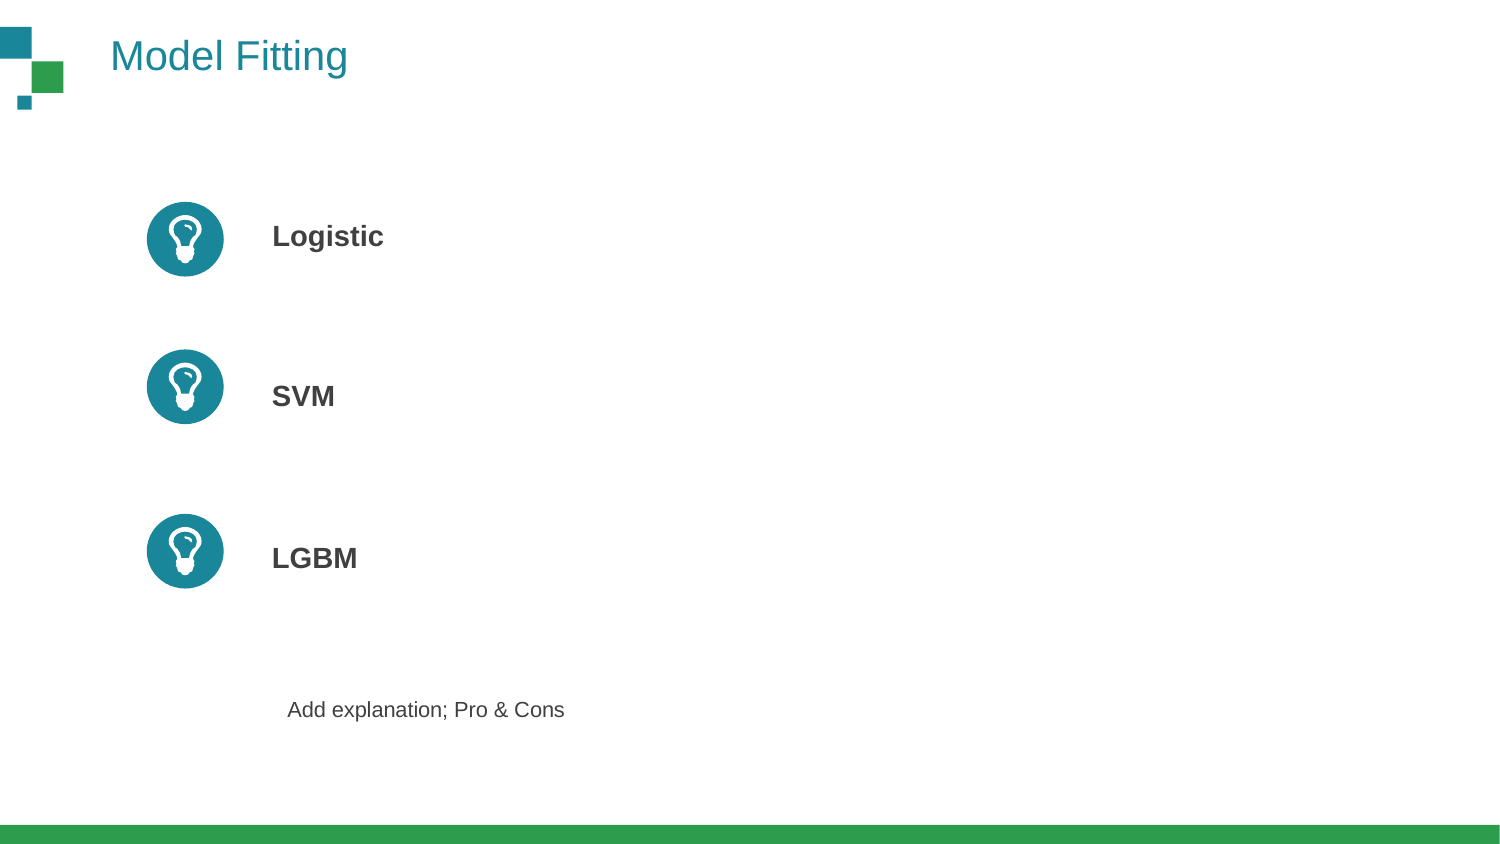

Model Fitting

Logistic

SVM

LGBM
Add explanation; Pro & Cons